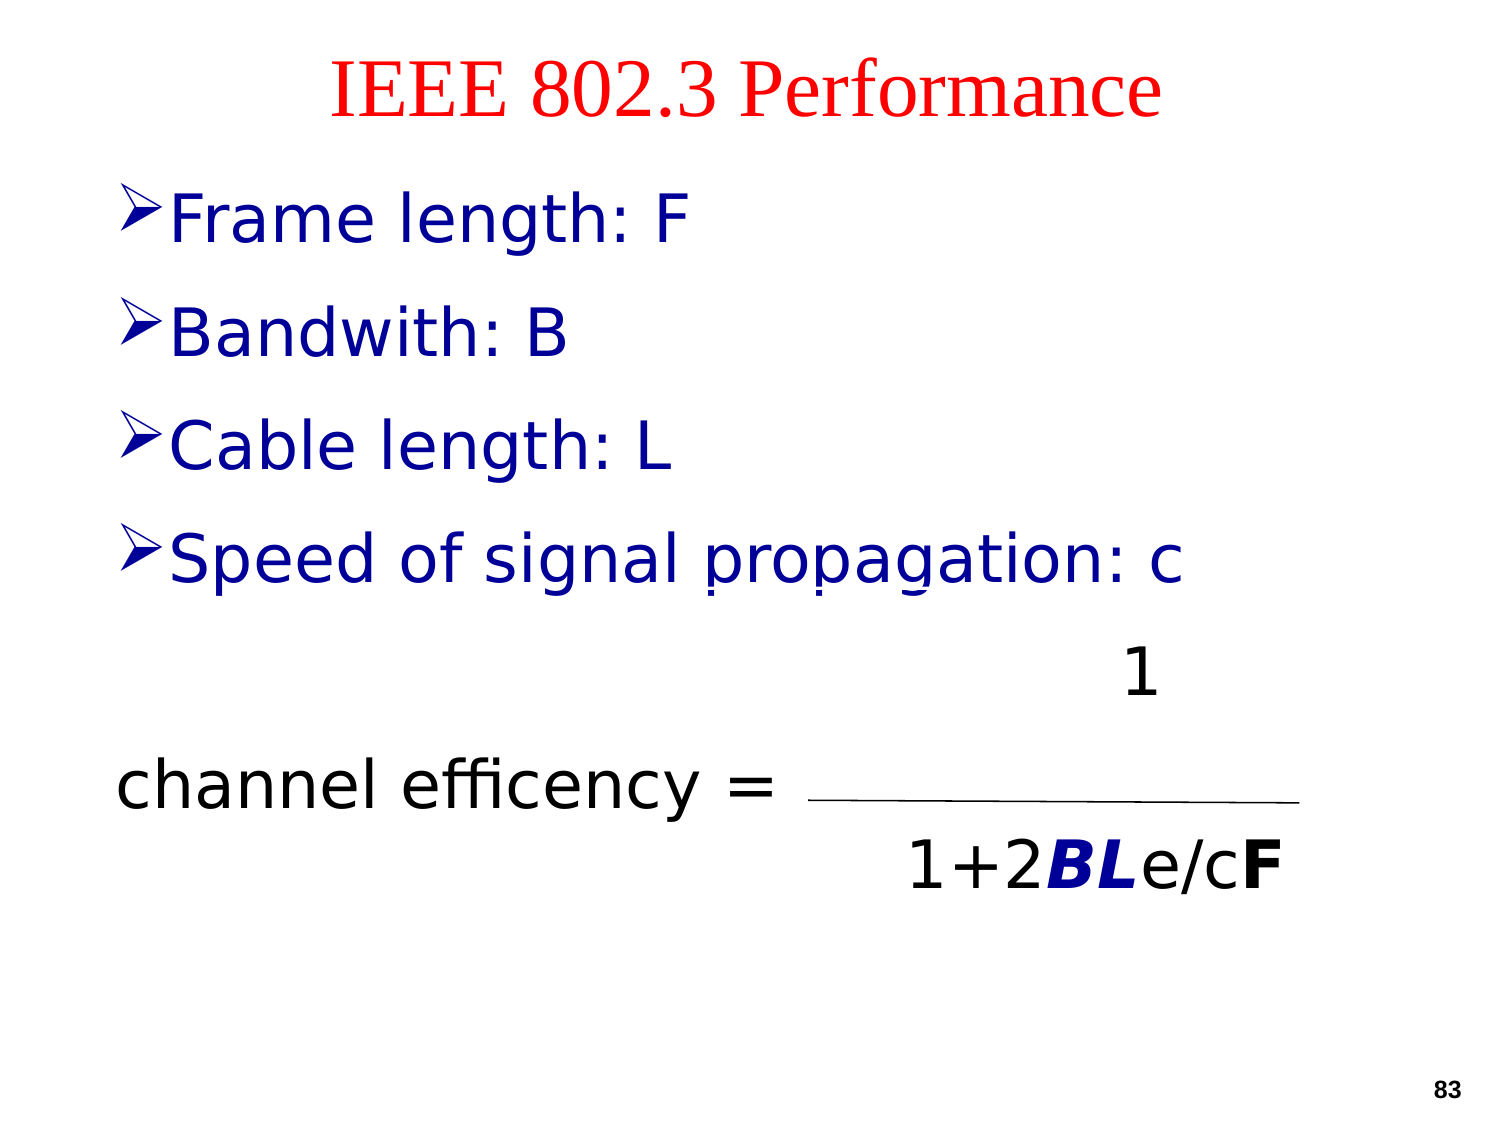

# IEEE 802.3 Performance
Frame length: F
Bandwith: B
Cable length: L
Speed of signal propagation: c
    					            1
channel efficency =
    			                1+2BLe/cF